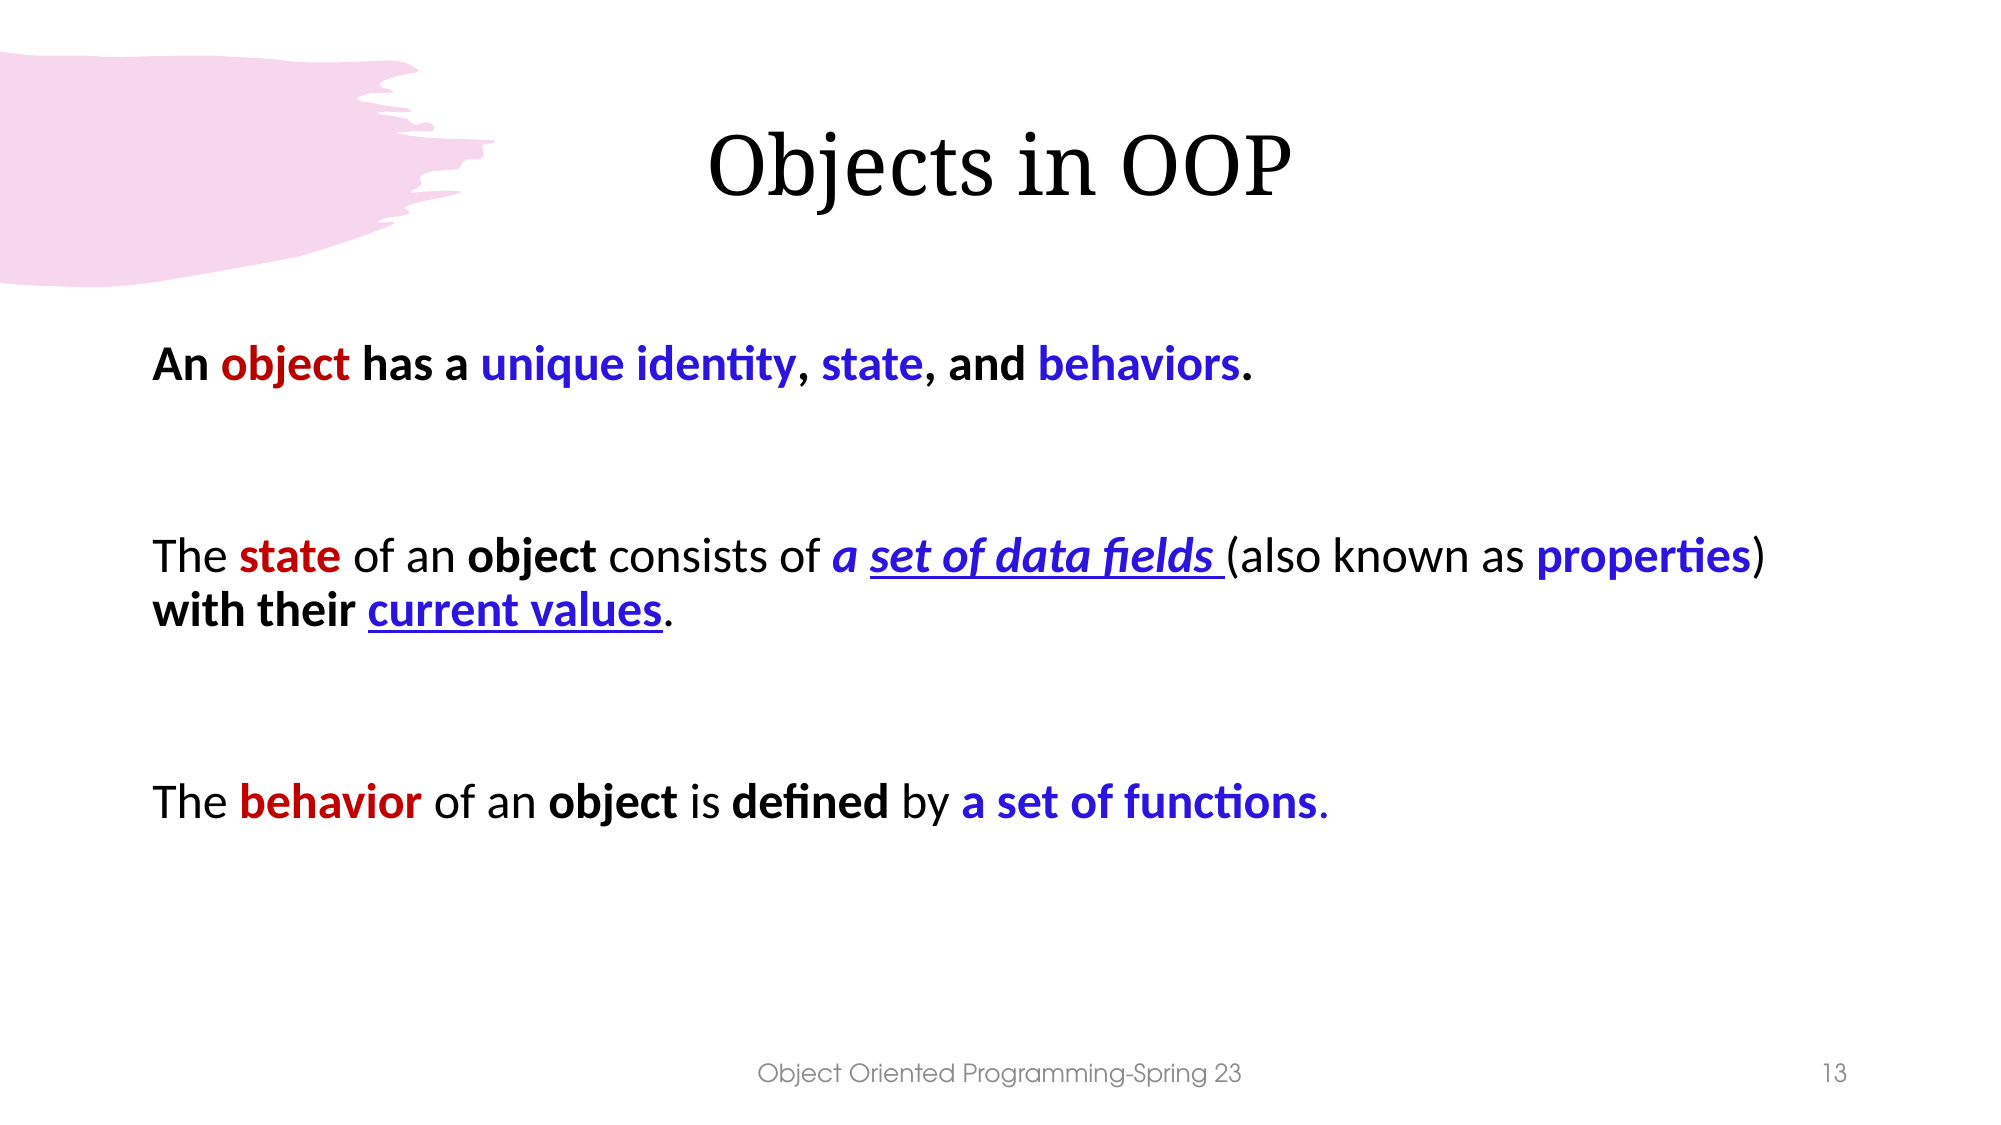

# Objects in OOP
An object has a unique identity, state, and behaviors.

The state of an object consists of a set of data fields (also known as properties) with their current values.

The behavior of an object is defined by a set of functions.
Object Oriented Programming-Spring 23
13